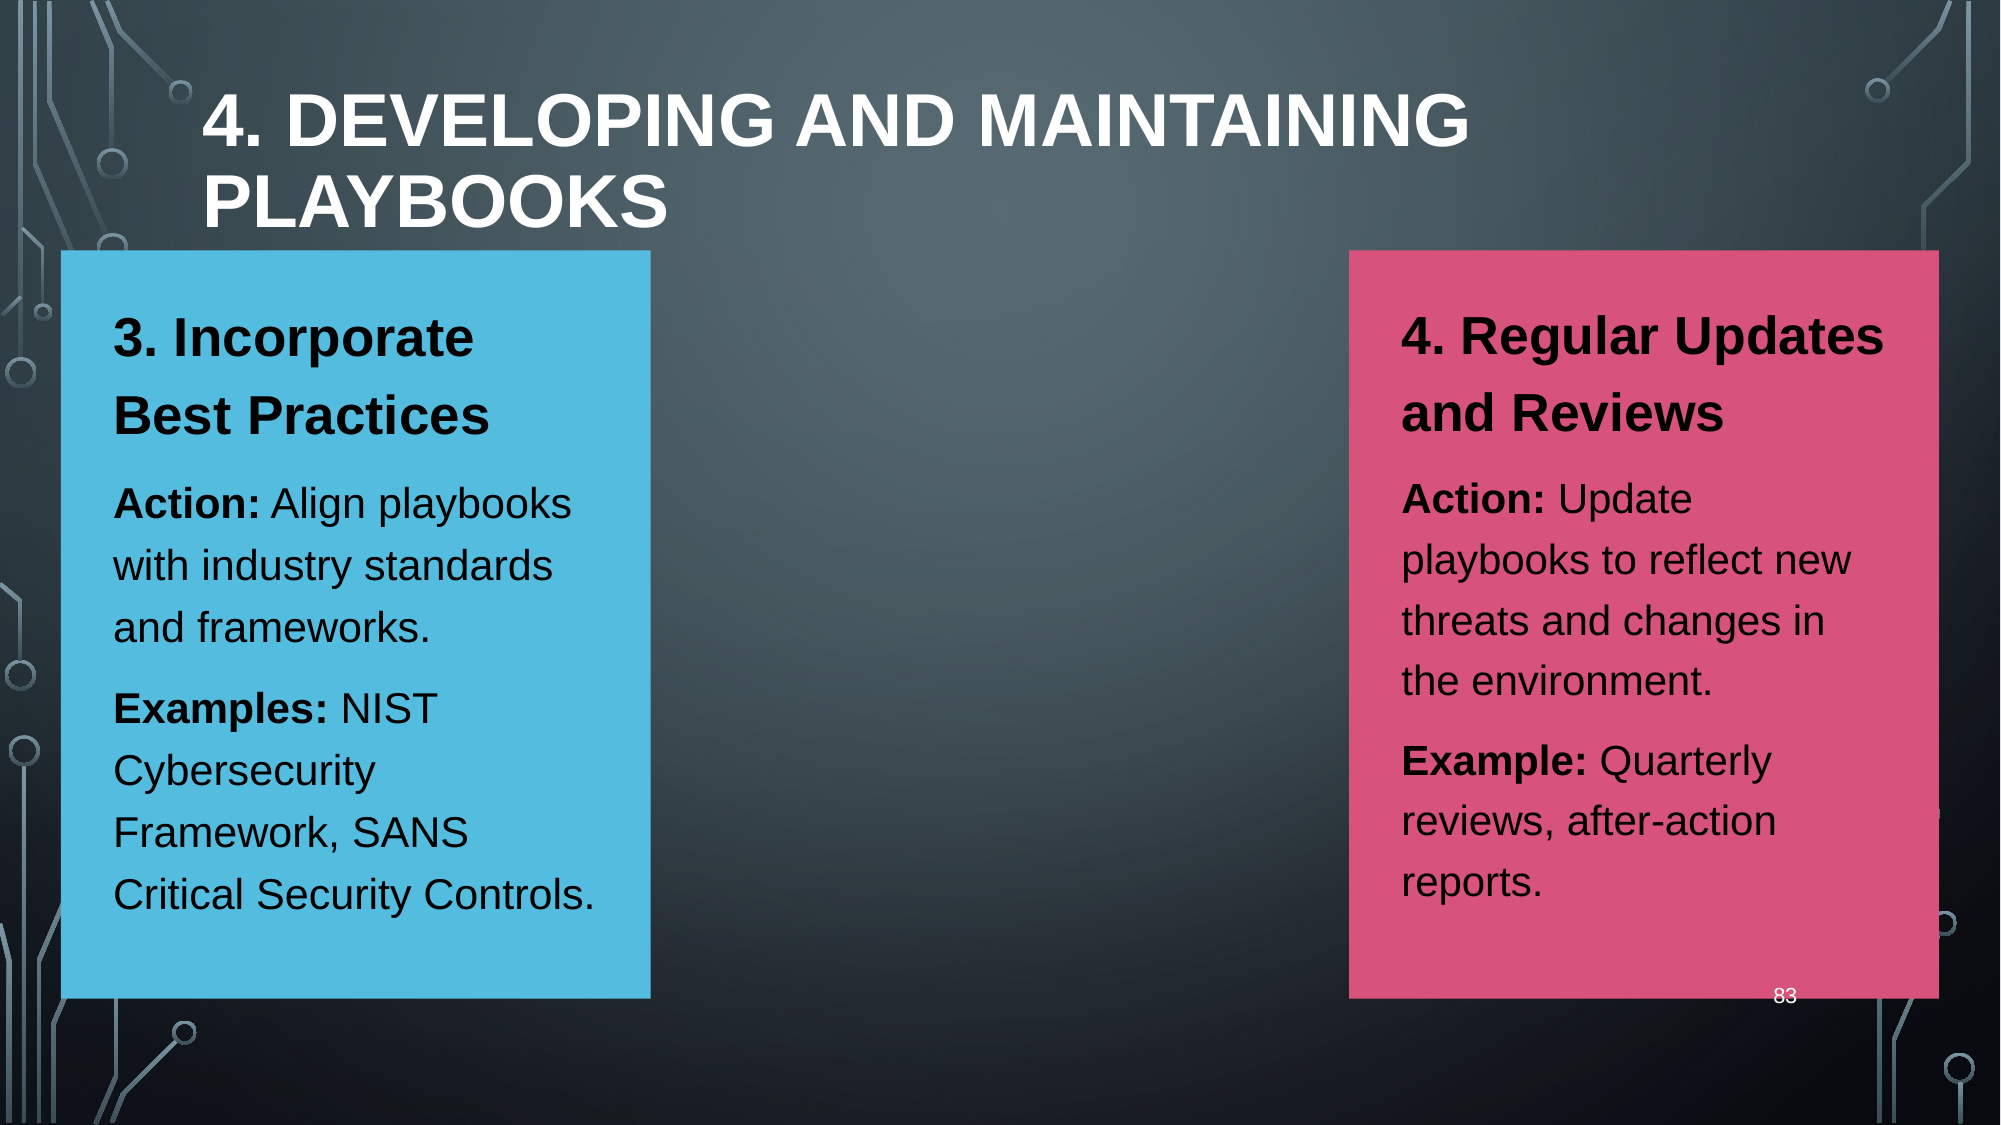

# 4. Developing and Maintaining Playbooks
3. Incorporate Best Practices
Action: Align playbooks with industry standards and frameworks.
Examples: NIST Cybersecurity Framework, SANS Critical Security Controls.

4. Regular Updates and Reviews
Action: Update playbooks to reflect new threats and changes in the environment.
Example: Quarterly reviews, after-action reports.

83